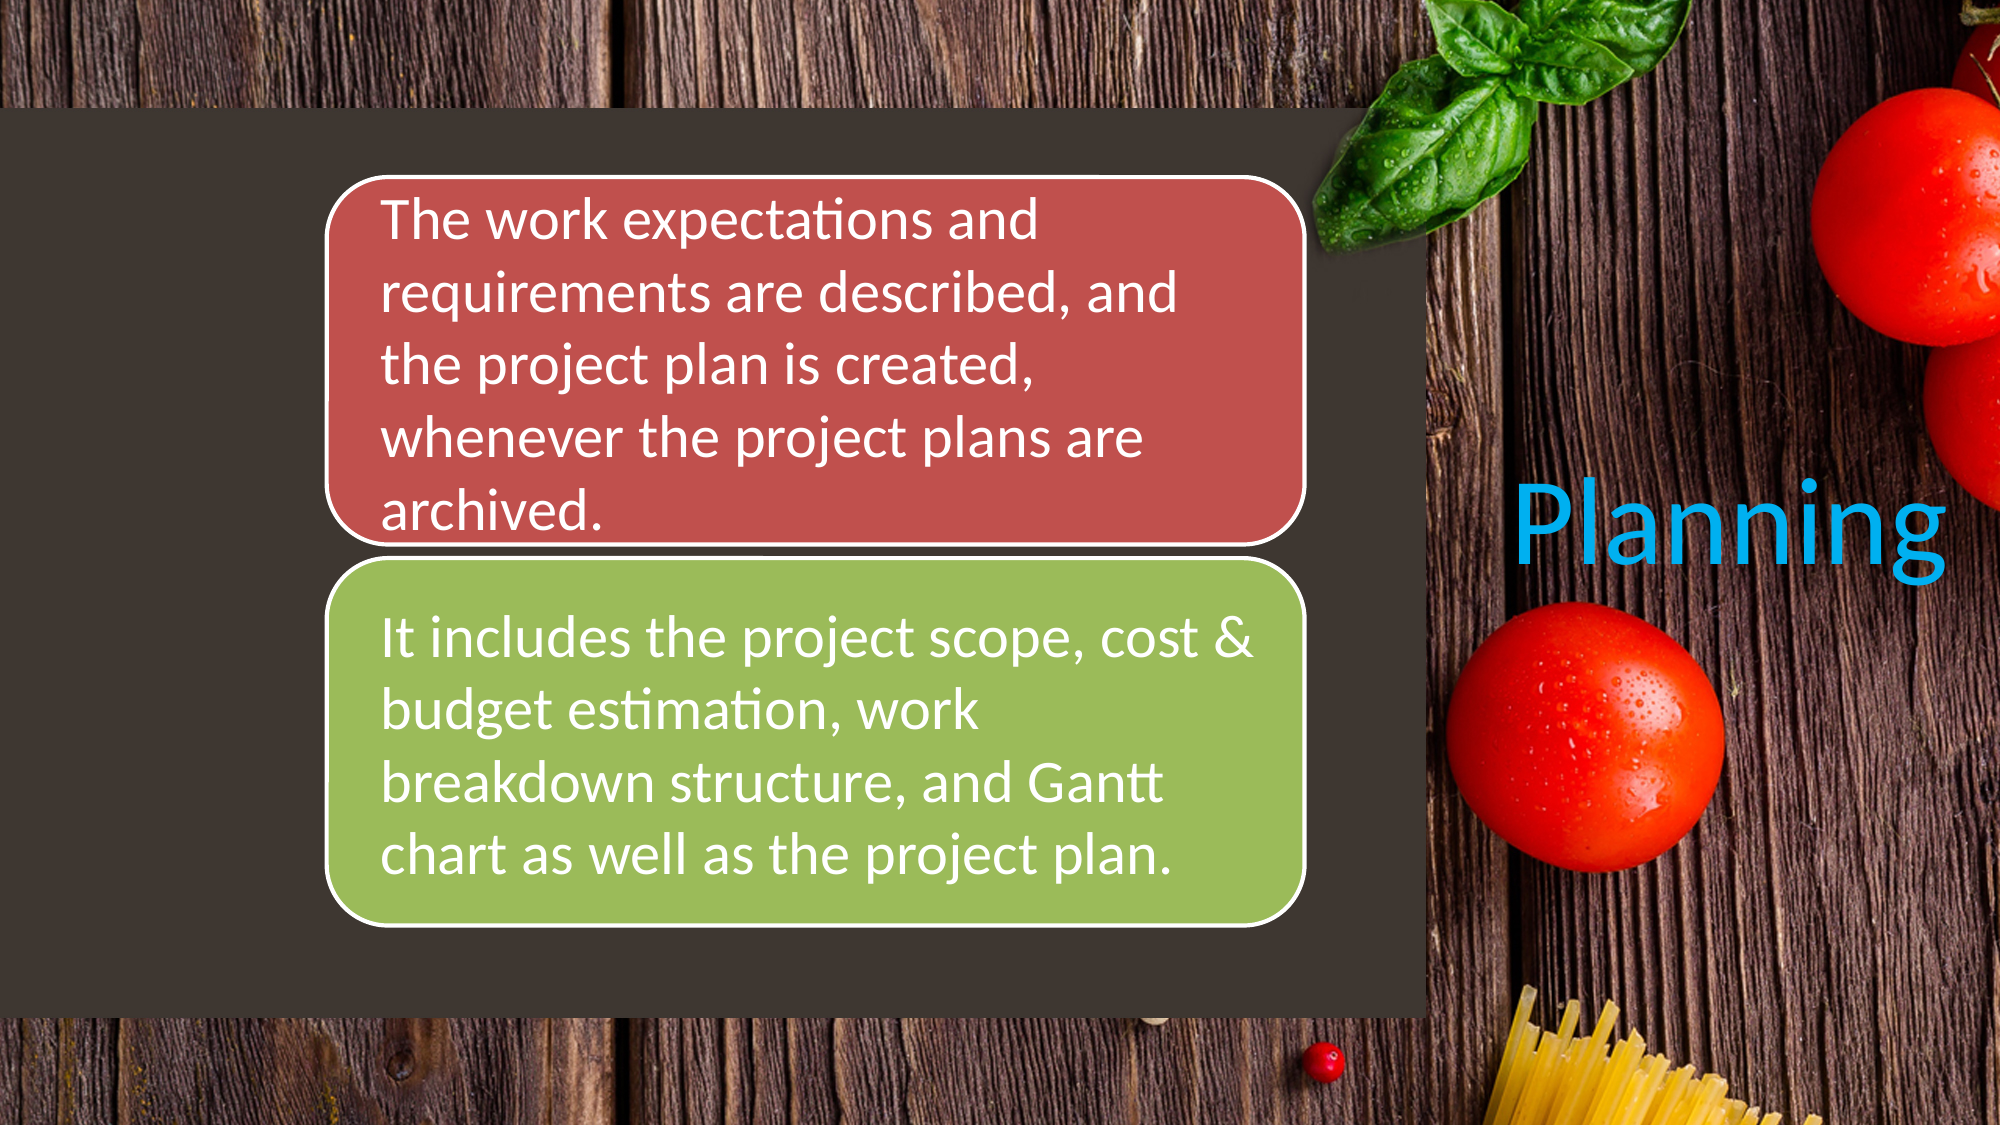

The work expectations and requirements are described, and the project plan is created, whenever the project plans are archived.
It includes the project scope, cost & budget estimation, work breakdown structure, and Gantt chart as well as the project plan.
Planning